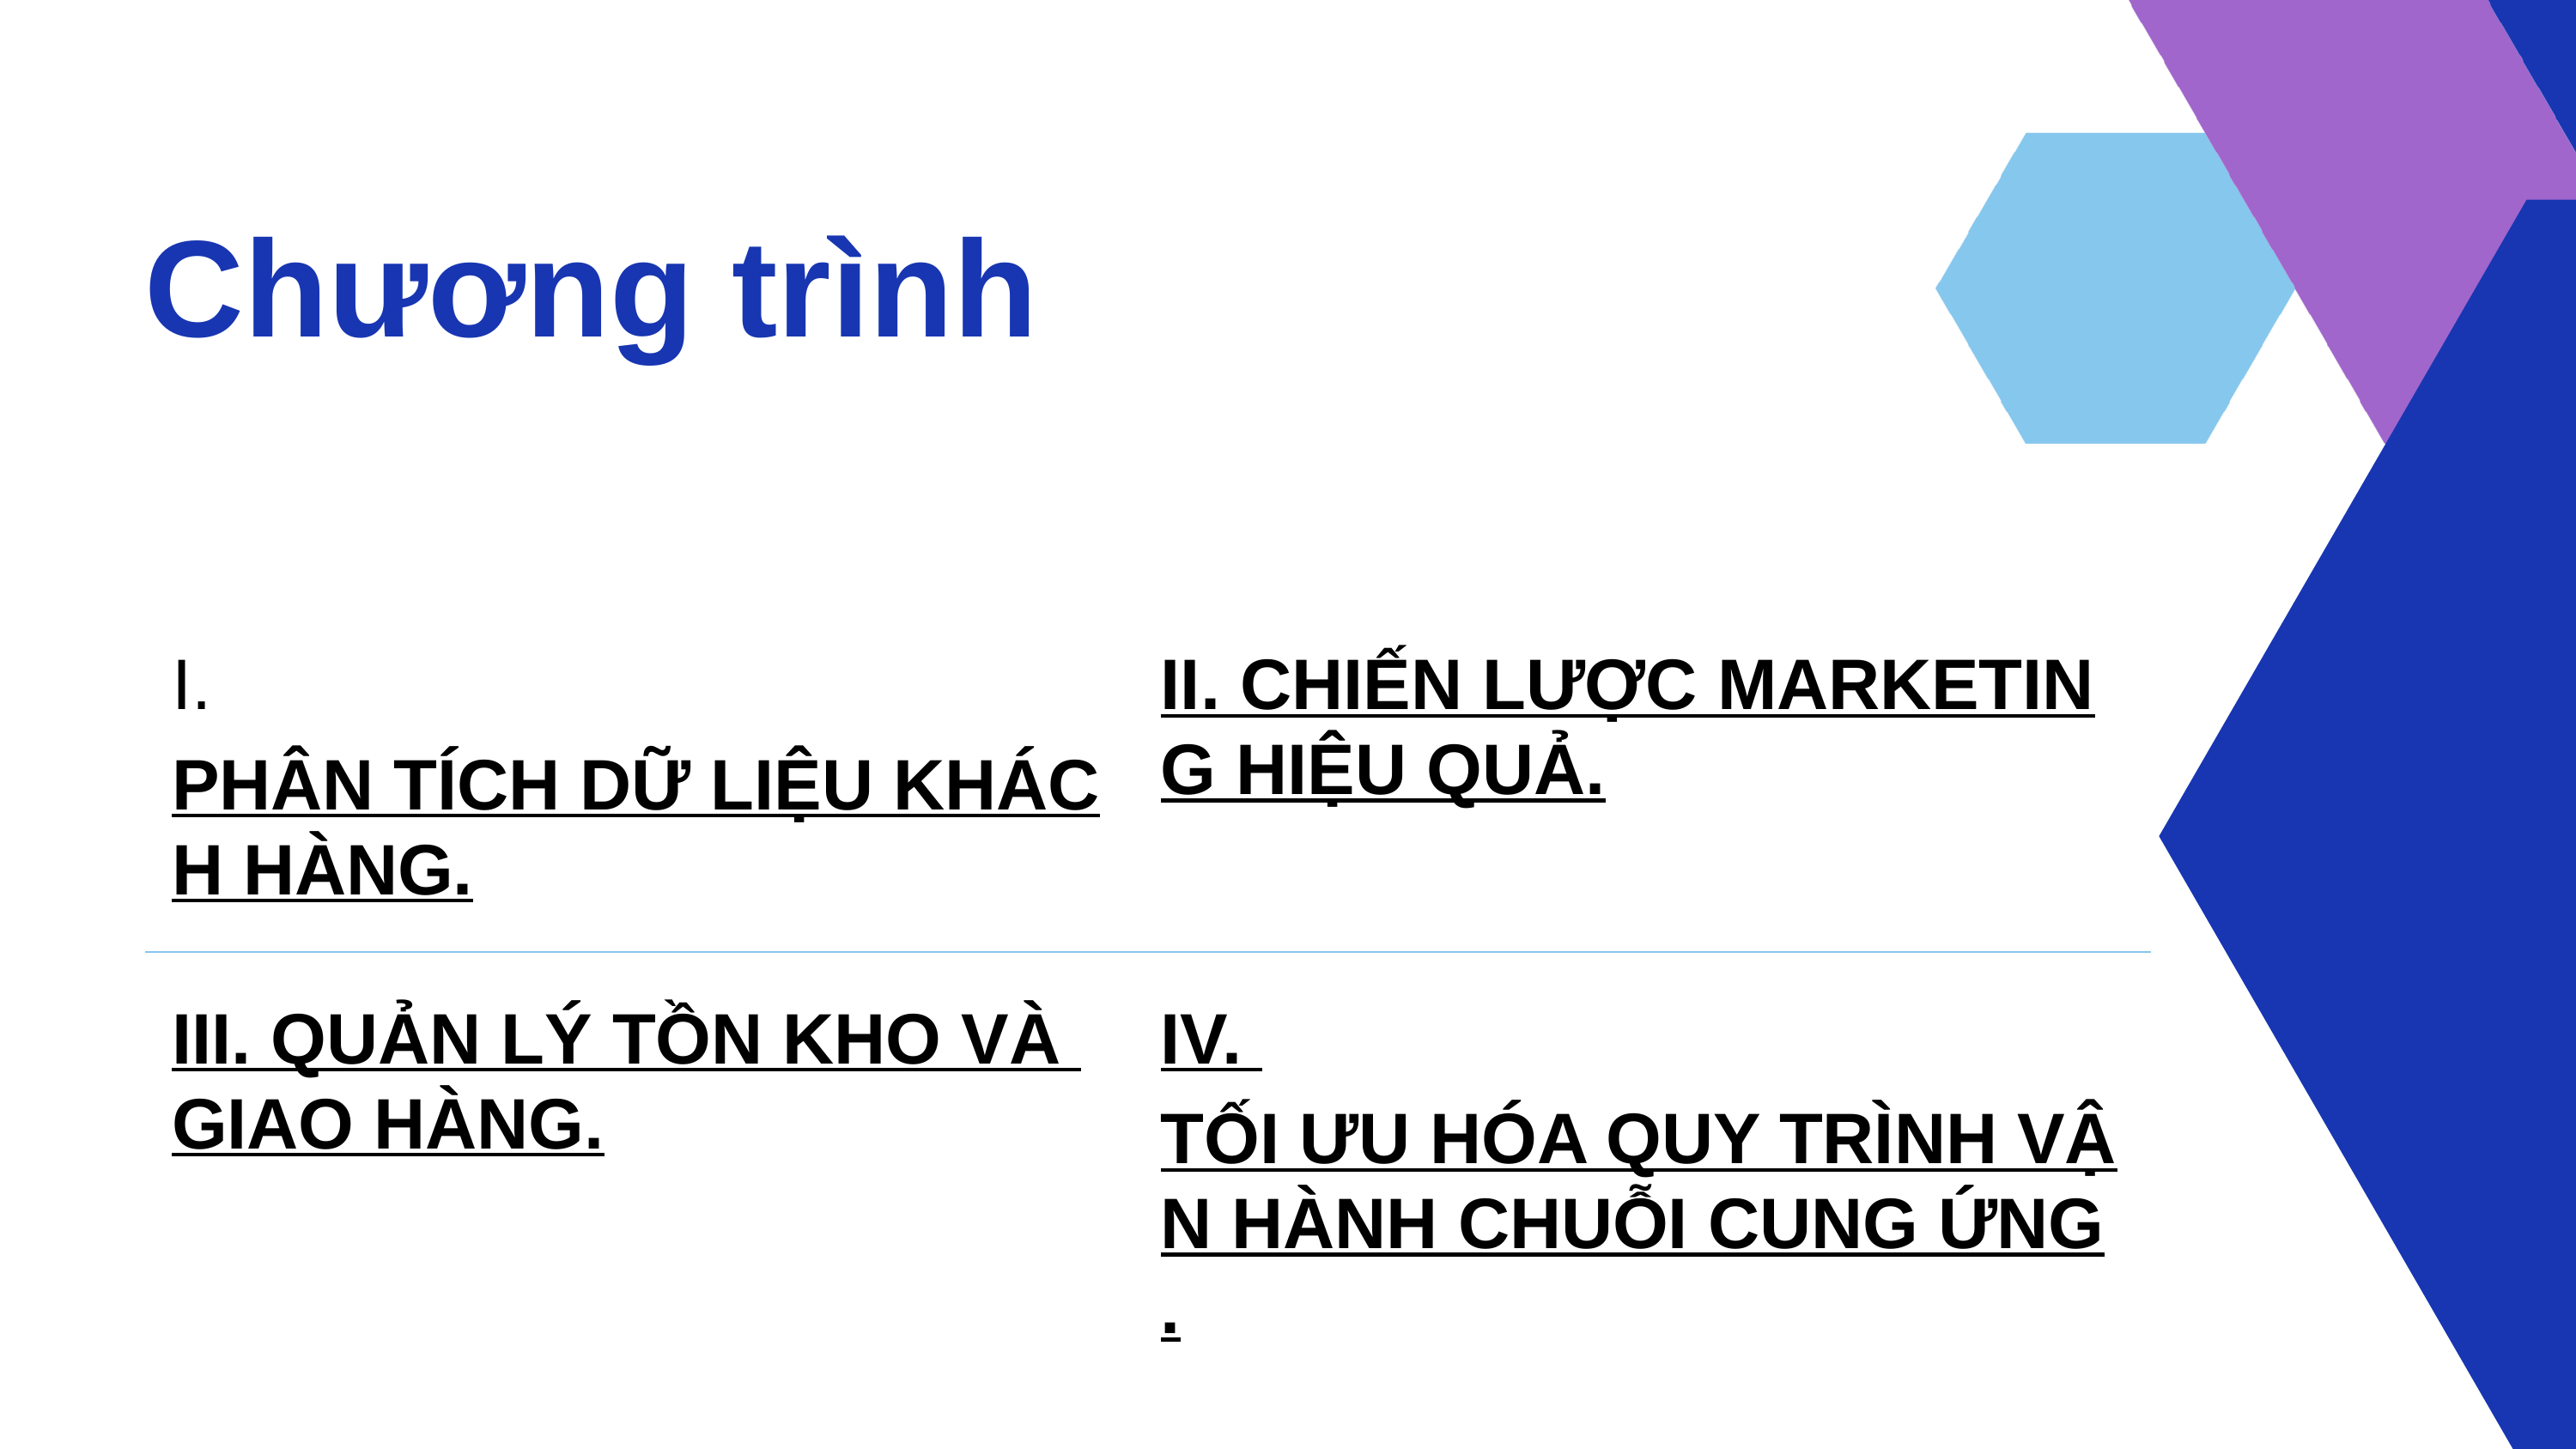

Chương trình
| I. PHÂN TÍCH DỮ LIỆU KHÁCH HÀNG. | II. CHIẾN LƯỢC MARKETING HIỆU QUẢ. |
| --- | --- |
| III. QUẢN LÝ TỒN KHO VÀ GIAO HÀNG. | IV. TỐI ƯU HÓA QUY TRÌNH VẬN HÀNH CHUỖI CUNG ỨNG. |